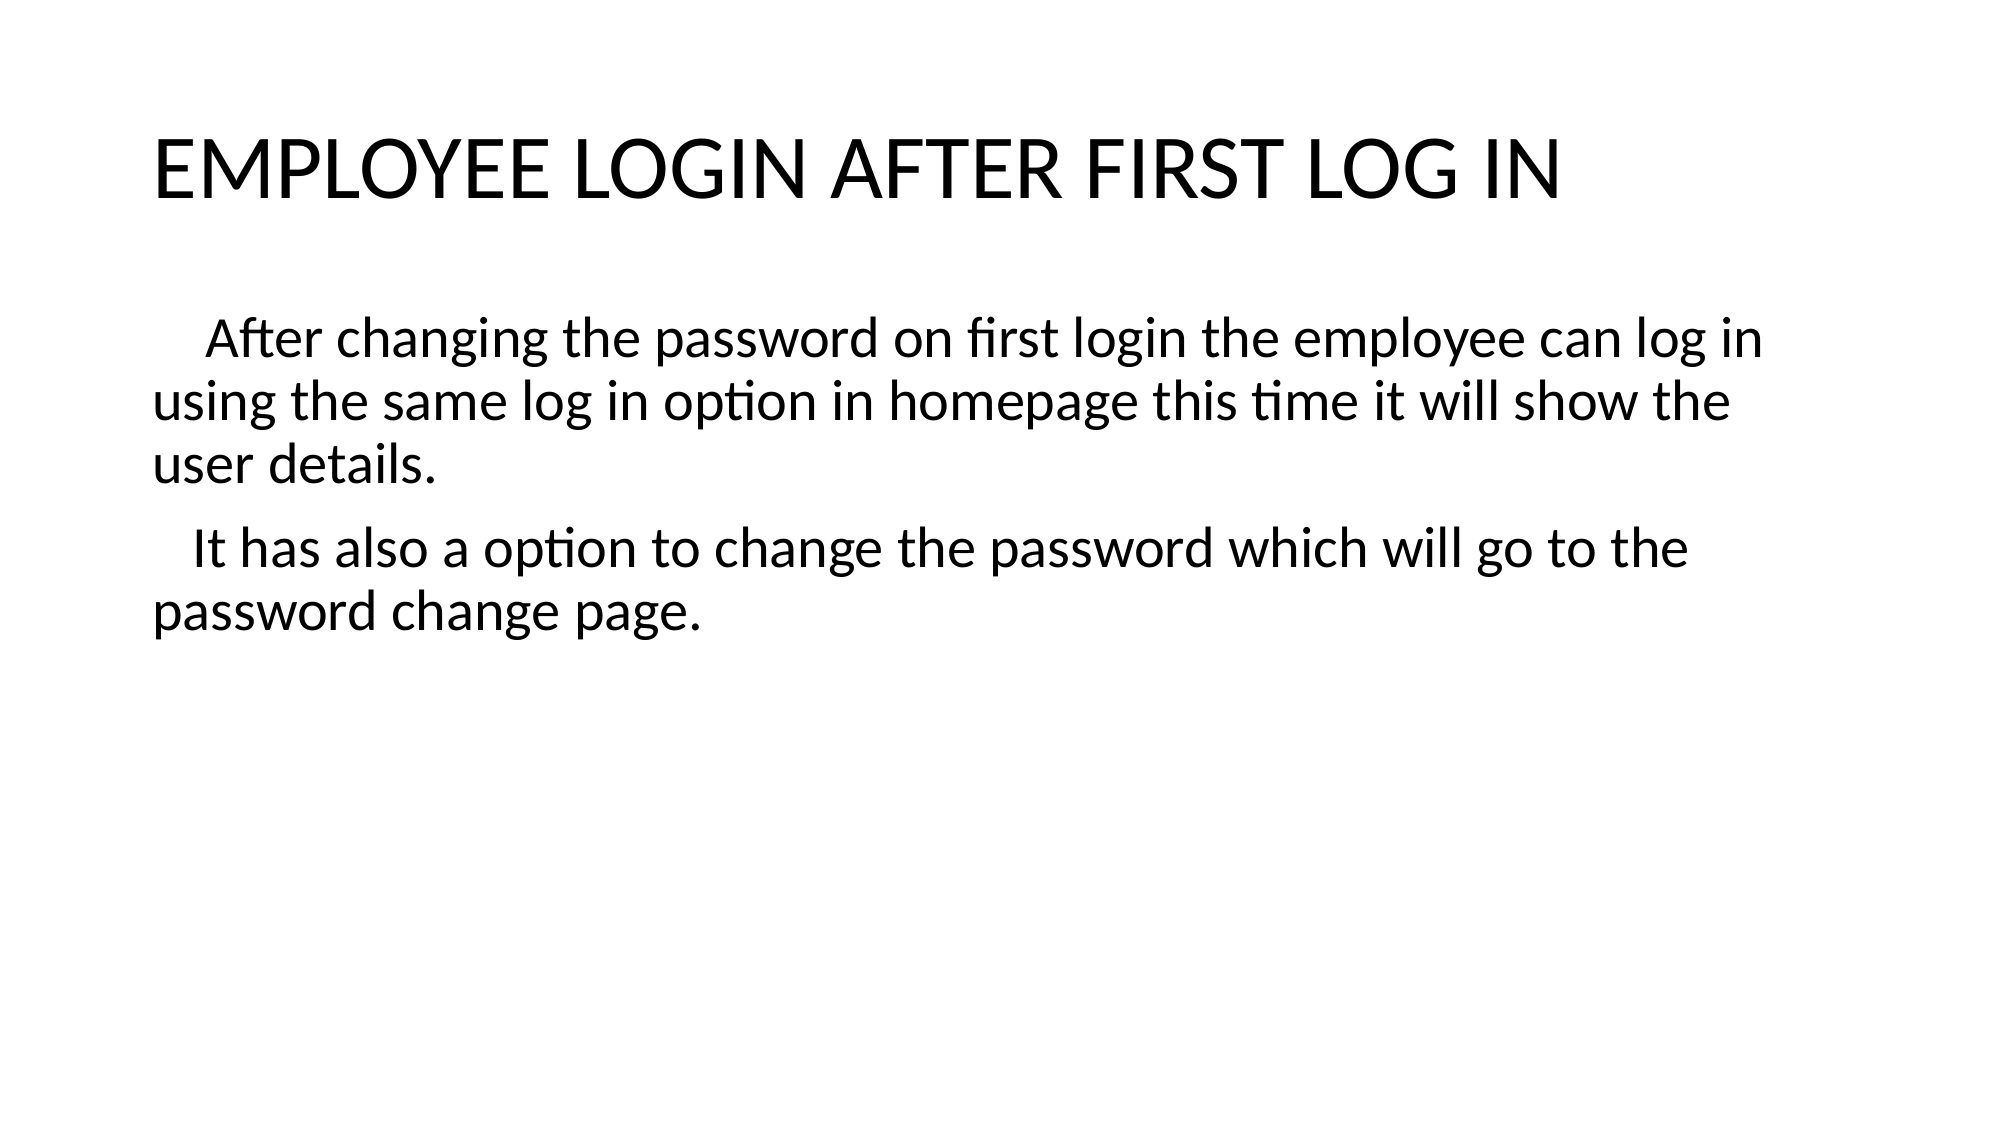

# EMPLOYEE LOGIN AFTER FIRST LOG IN
    After changing the password on first login the employee can log in using the same log in option in homepage this time it will show the user details.
   It has also a option to change the password which will go to the password change page.